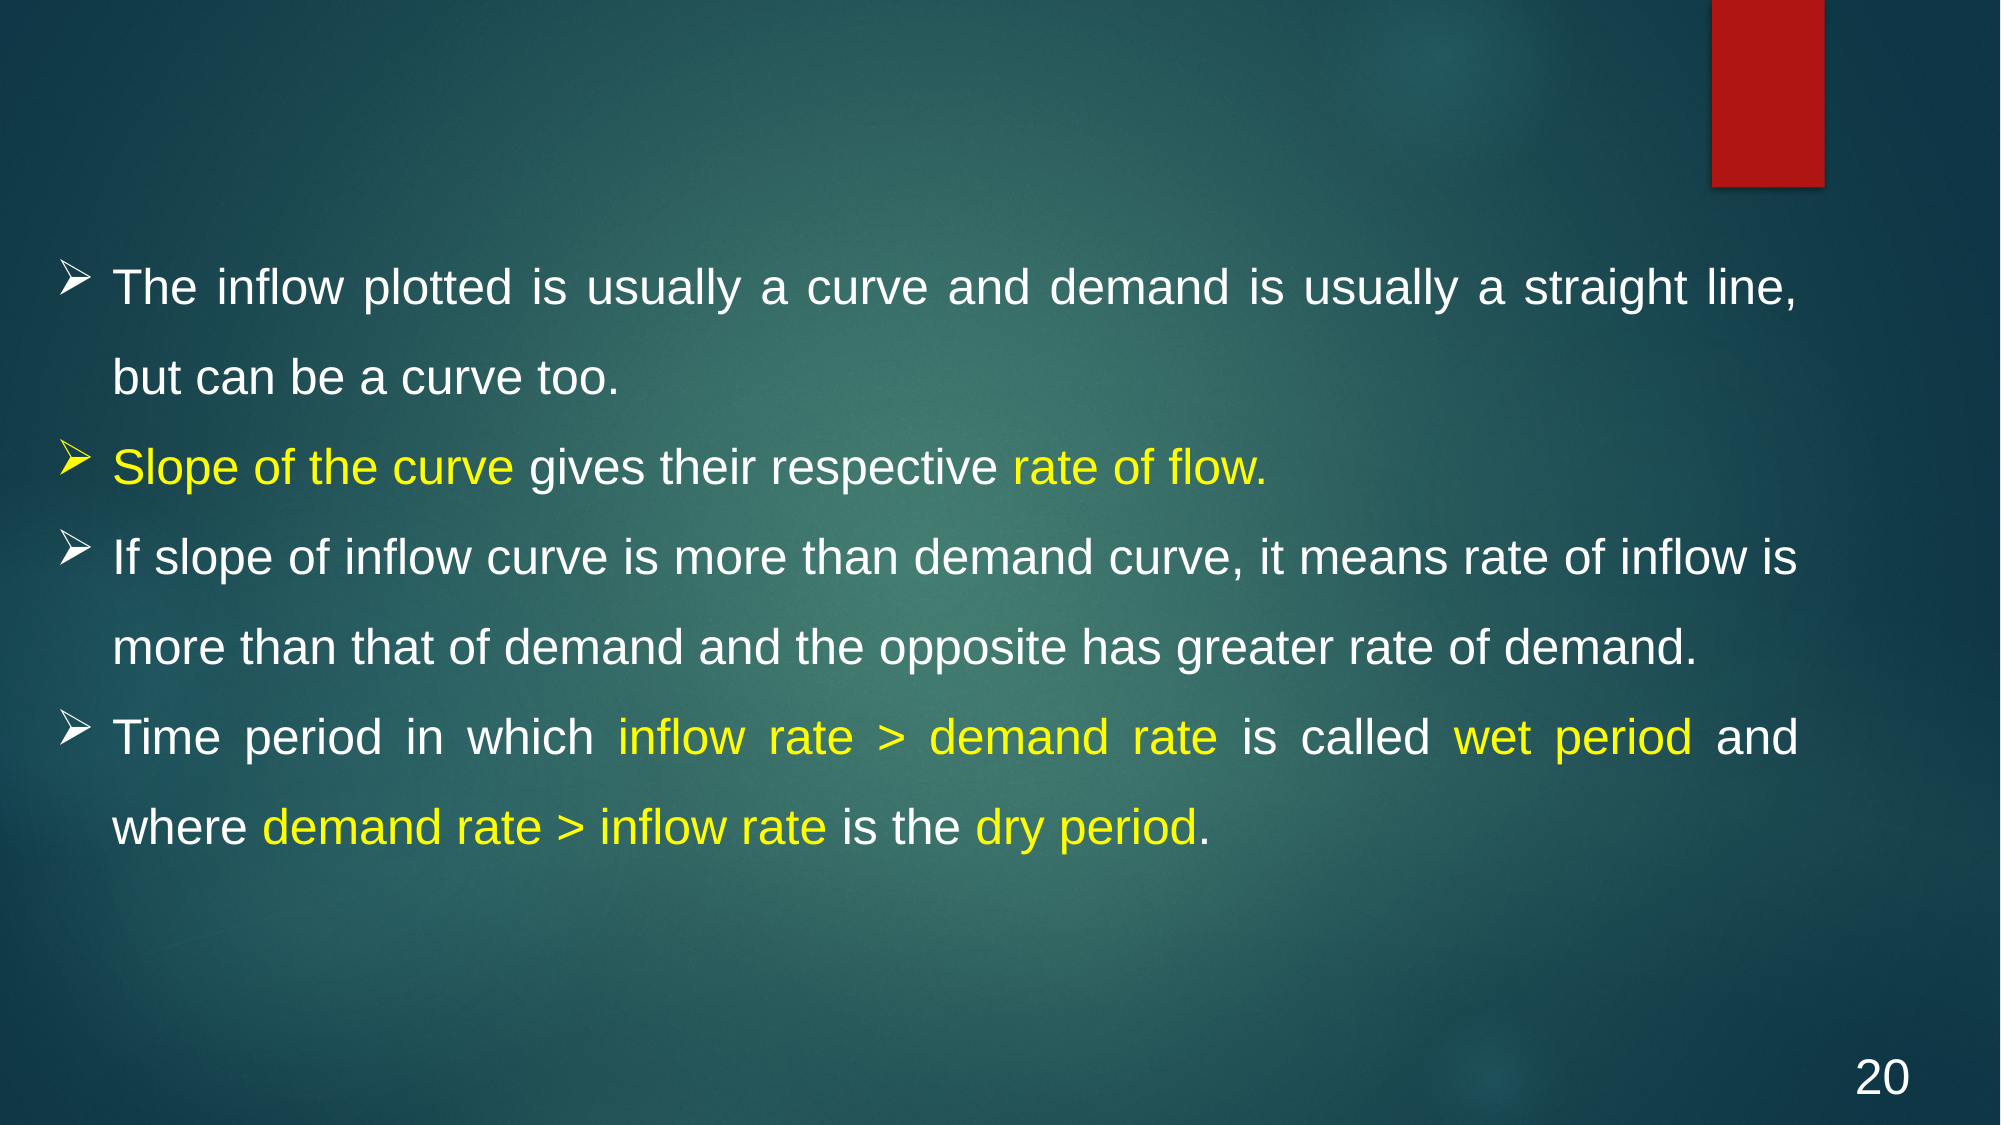

The inflow plotted is usually a curve and demand is usually a straight line, but can be a curve too.
Slope of the curve gives their respective rate of flow.
If slope of inflow curve is more than demand curve, it means rate of inflow is more than that of demand and the opposite has greater rate of demand.
Time period in which inflow rate > demand rate is called wet period and where demand rate > inflow rate is the dry period.
20